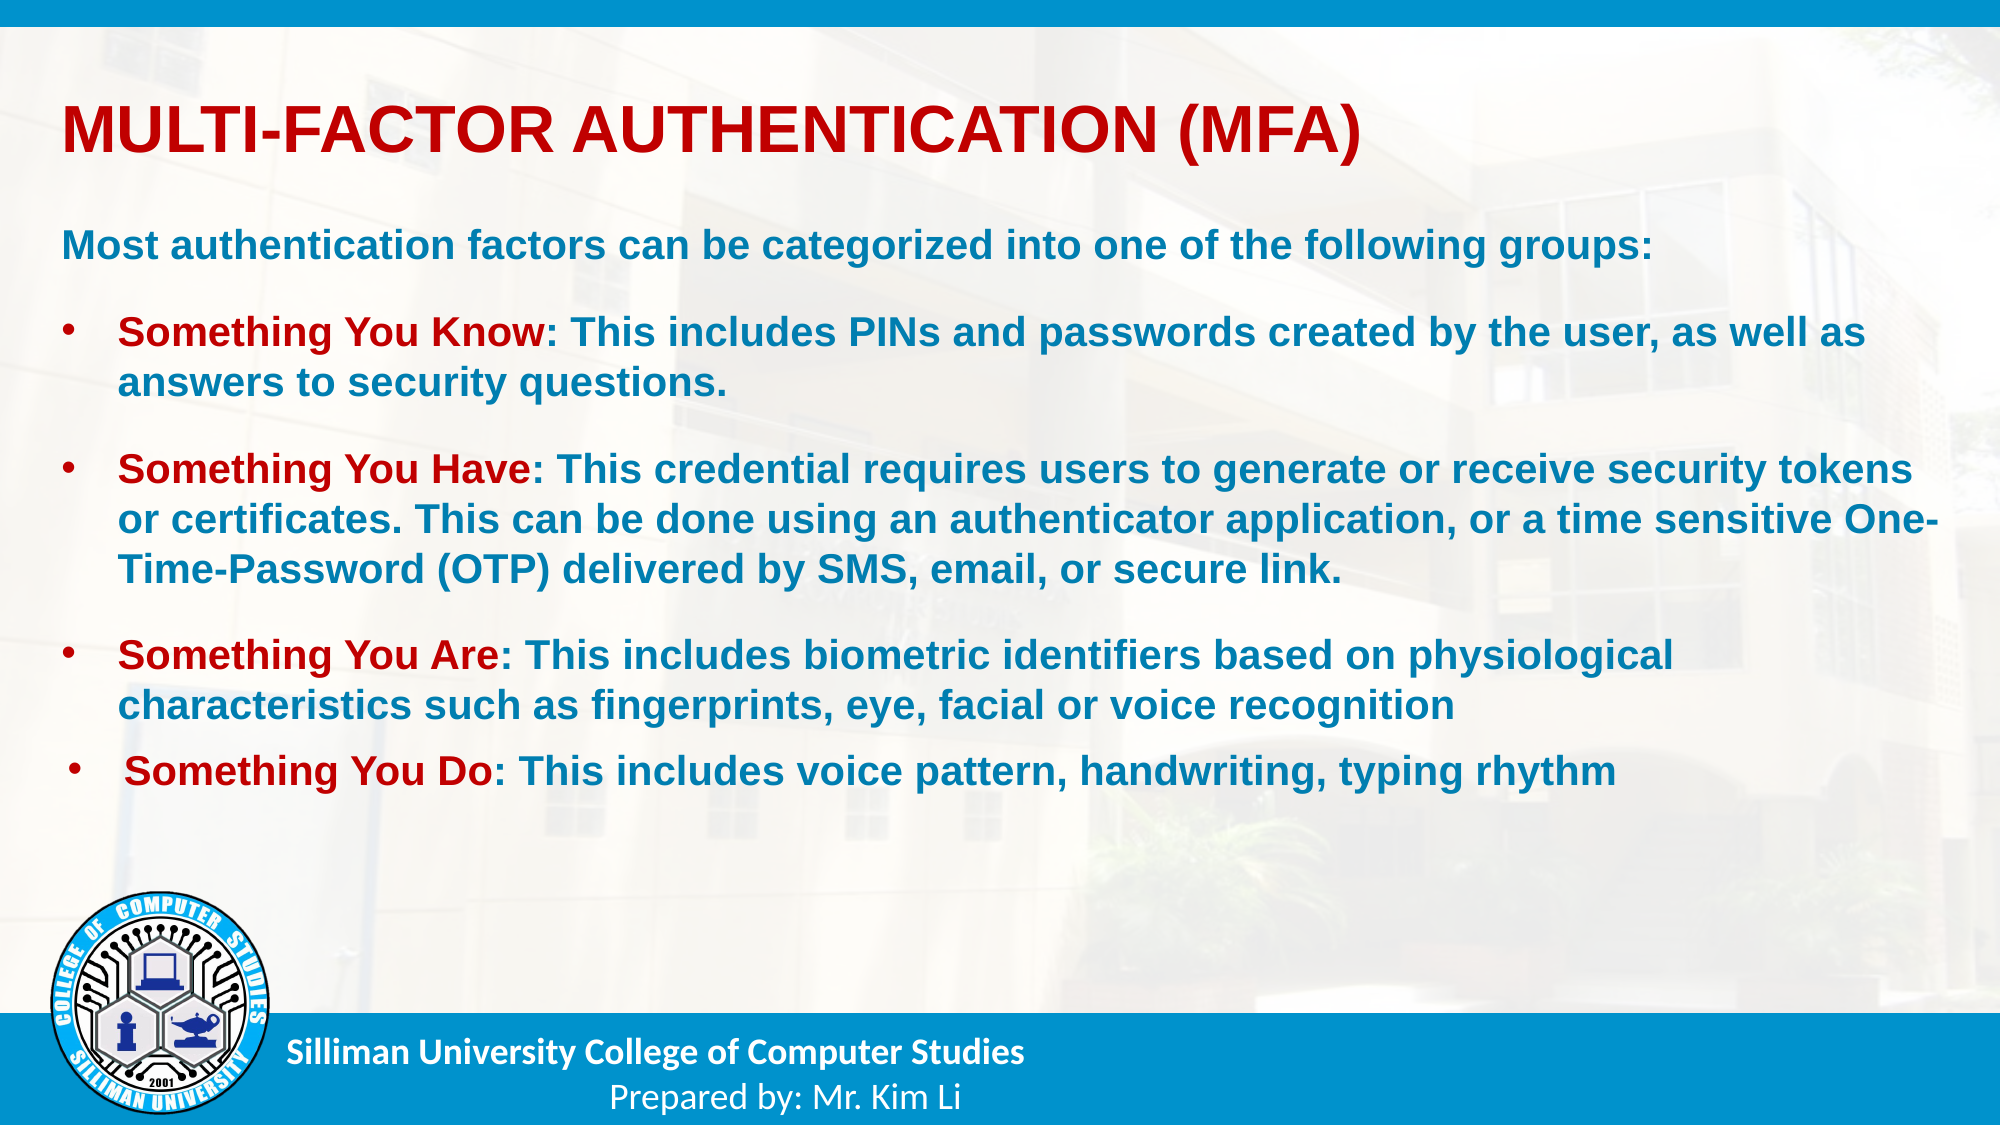

MULTI-FACTOR AUTHENTICATION (MFA)
Most authentication factors can be categorized into one of the following groups:
Something You Know: This includes PINs and passwords created by the user, as well as answers to security questions.
Something You Have: This credential requires users to generate or receive security tokens or certificates. This can be done using an authenticator application, or a time sensitive One-Time-Password (OTP) delivered by SMS, email, or secure link.
Something You Are: This includes biometric identifiers based on physiological characteristics such as fingerprints, eye, facial or voice recognition
Something You Do: This includes voice pattern, handwriting, typing rhythm